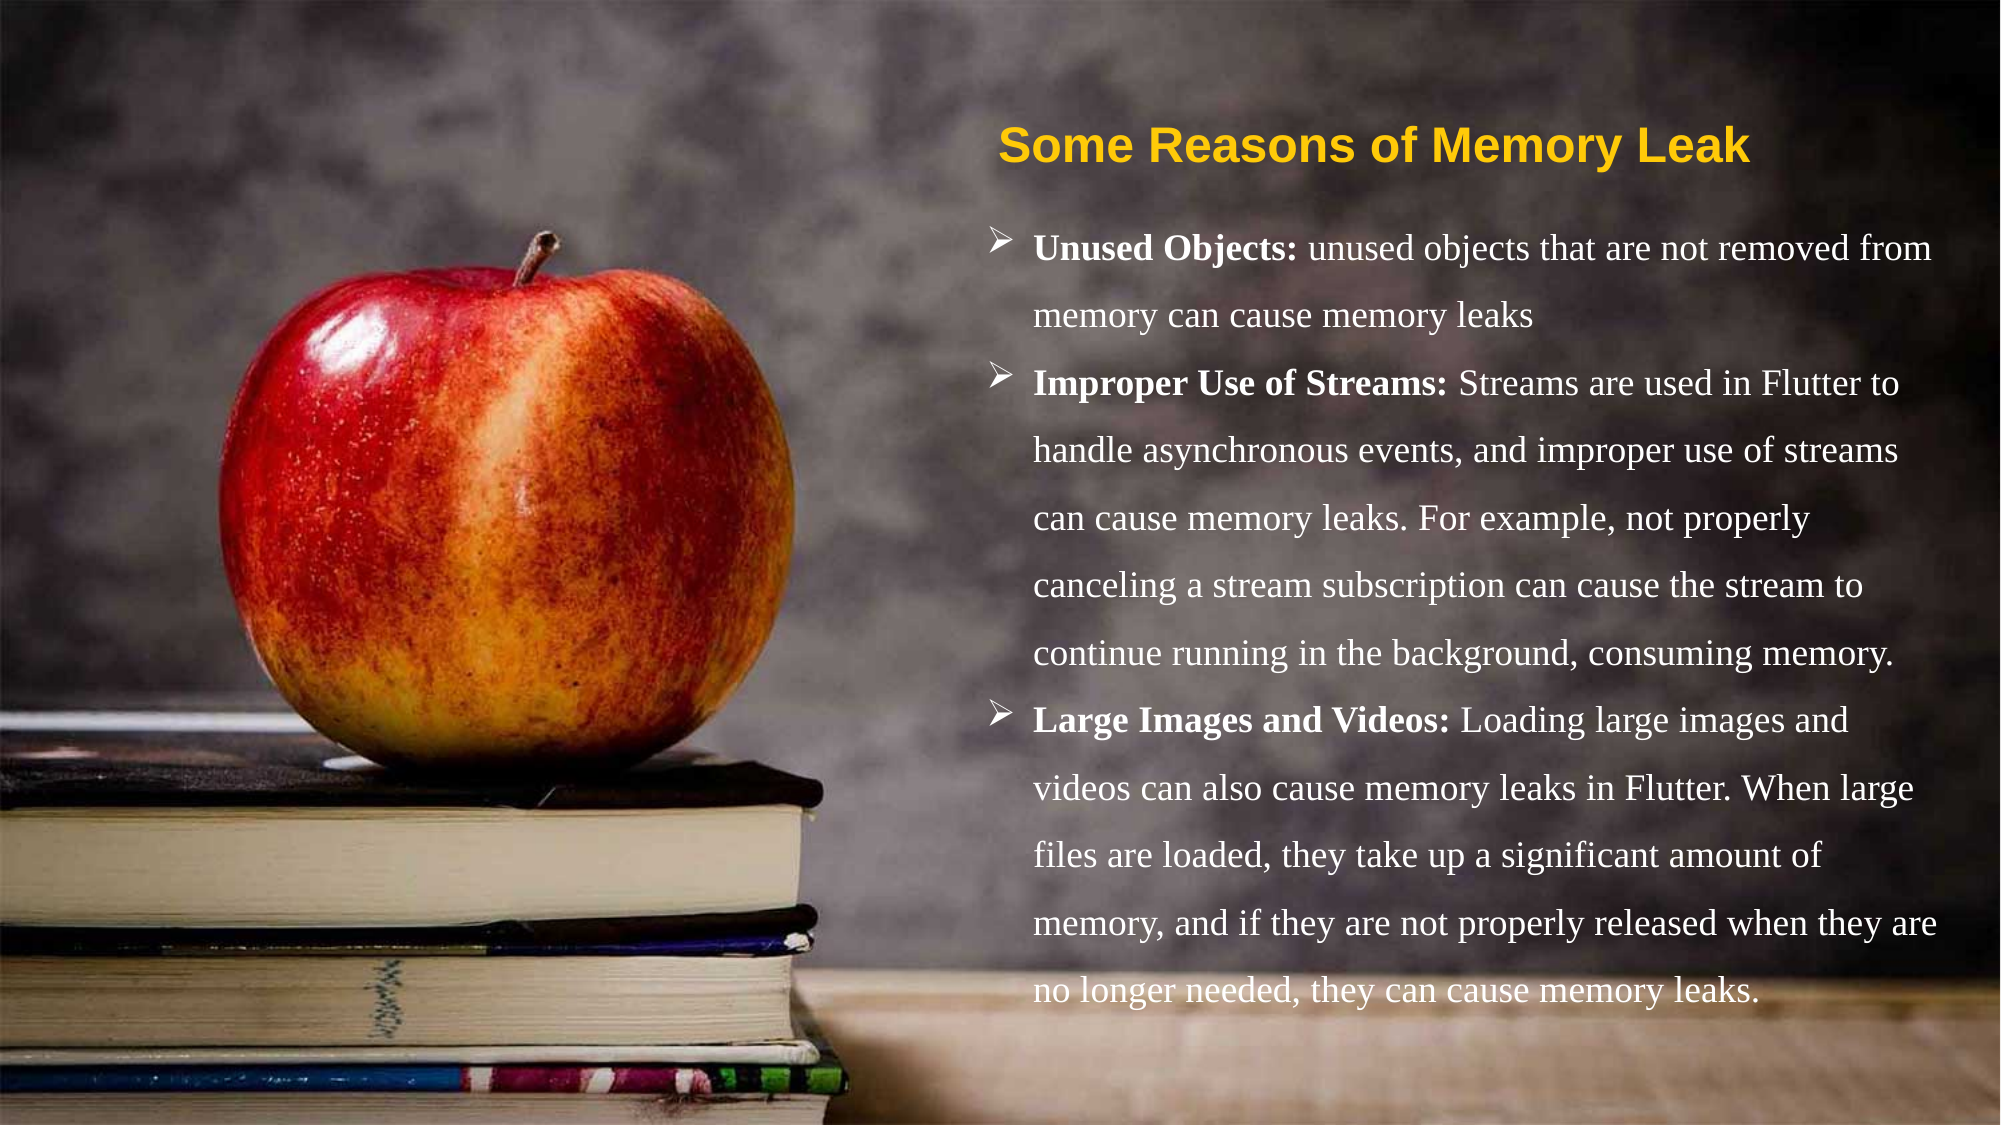

Some Reasons of Memory Leak
Unused Objects: unused objects that are not removed from memory can cause memory leaks
Improper Use of Streams: Streams are used in Flutter to handle asynchronous events, and improper use of streams can cause memory leaks. For example, not properly canceling a stream subscription can cause the stream to continue running in the background, consuming memory.
Large Images and Videos: Loading large images and videos can also cause memory leaks in Flutter. When large files are loaded, they take up a significant amount of memory, and if they are not properly released when they are no longer needed, they can cause memory leaks.